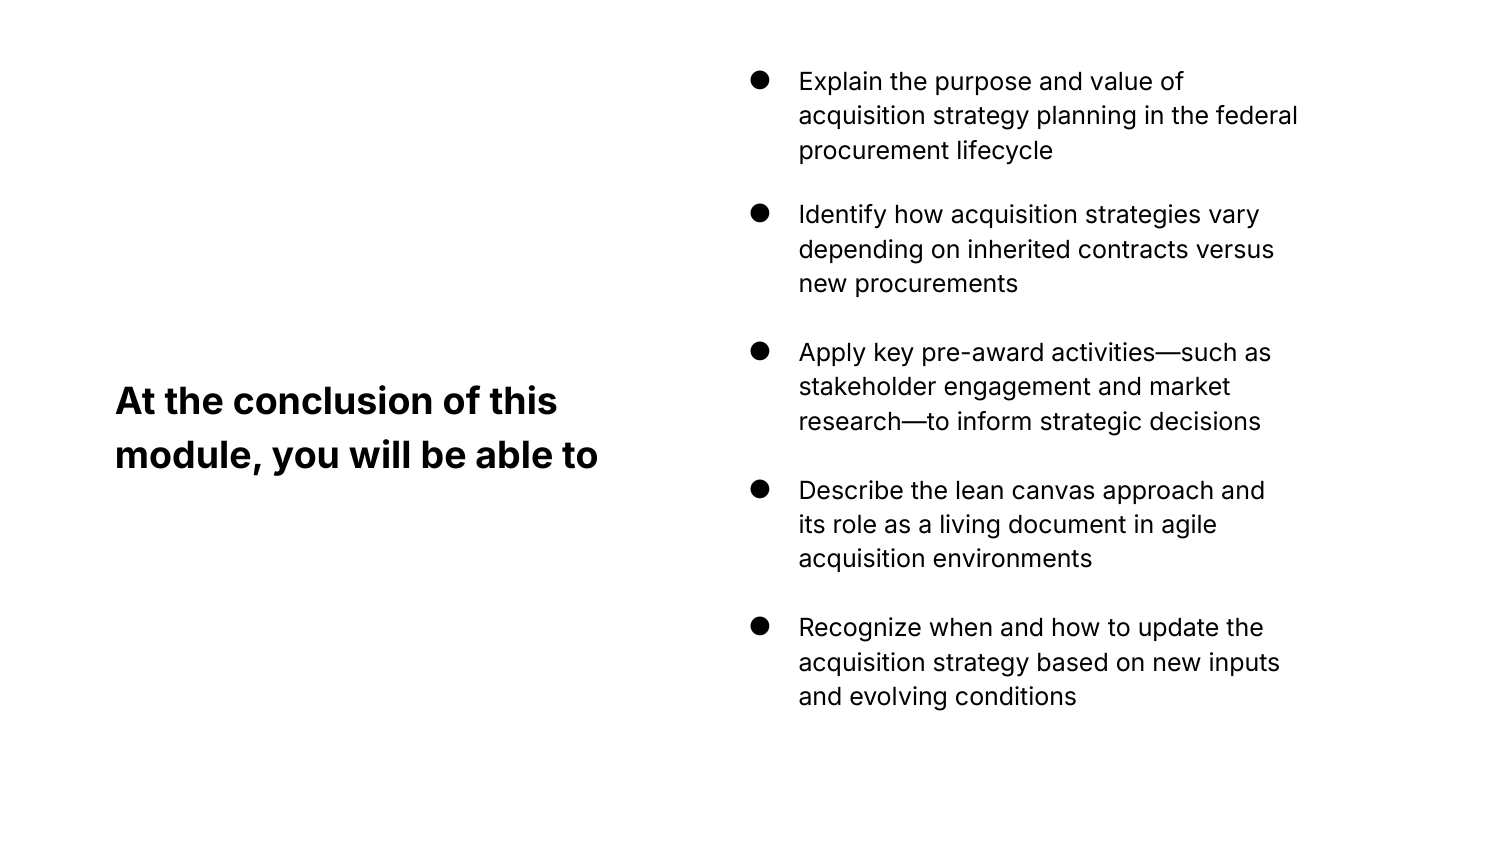

Explain the purpose and value of acquisition strategy planning in the federal procurement lifecycle
Identify how acquisition strategies vary depending on inherited contracts versus new procurements
Apply key pre-award activities—such as stakeholder engagement and market research—to inform strategic decisions
Describe the lean canvas approach and its role as a living document in agile acquisition environments
Recognize when and how to update the acquisition strategy based on new inputs and evolving conditions

At the conclusion of this module, you will be able to